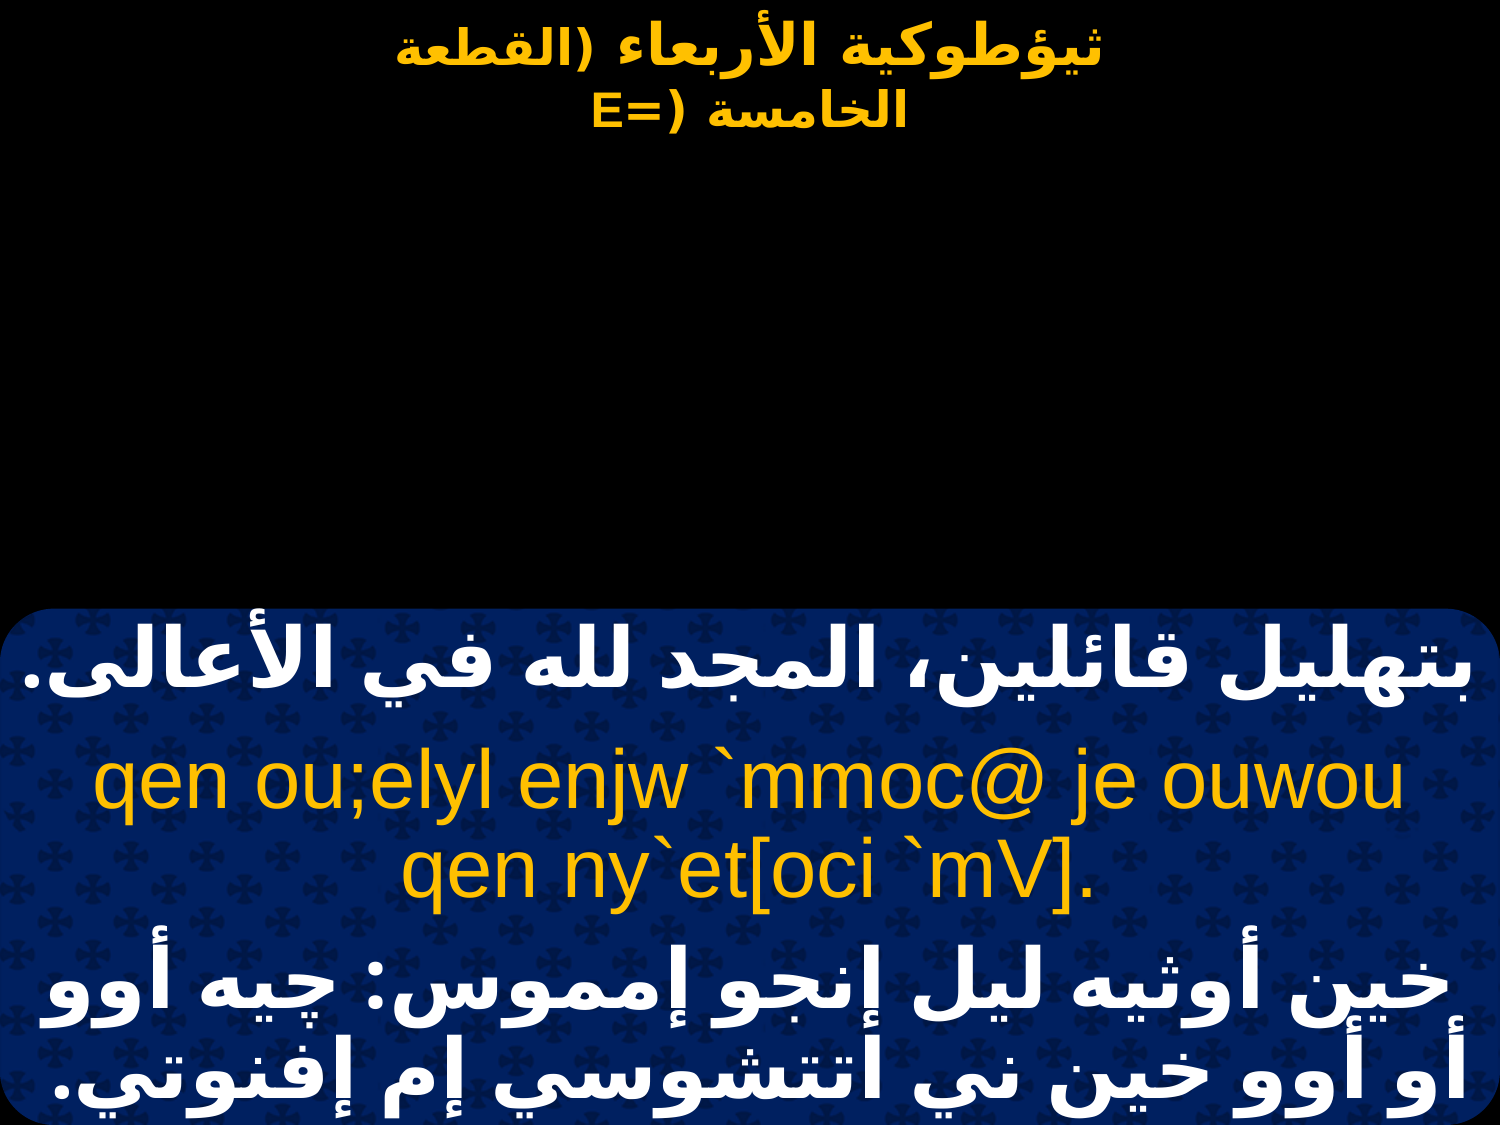

بتهليل قائلين، المجد لله في الأعالى.
qen ou;elyl enjw `mmoc@ je ouwou qen ny`et[oci `mV].
خين أوثيه ليل إنجو إمموس: چيه أوو أو أوو خين ني اتتشوسي إم إفنوتي.